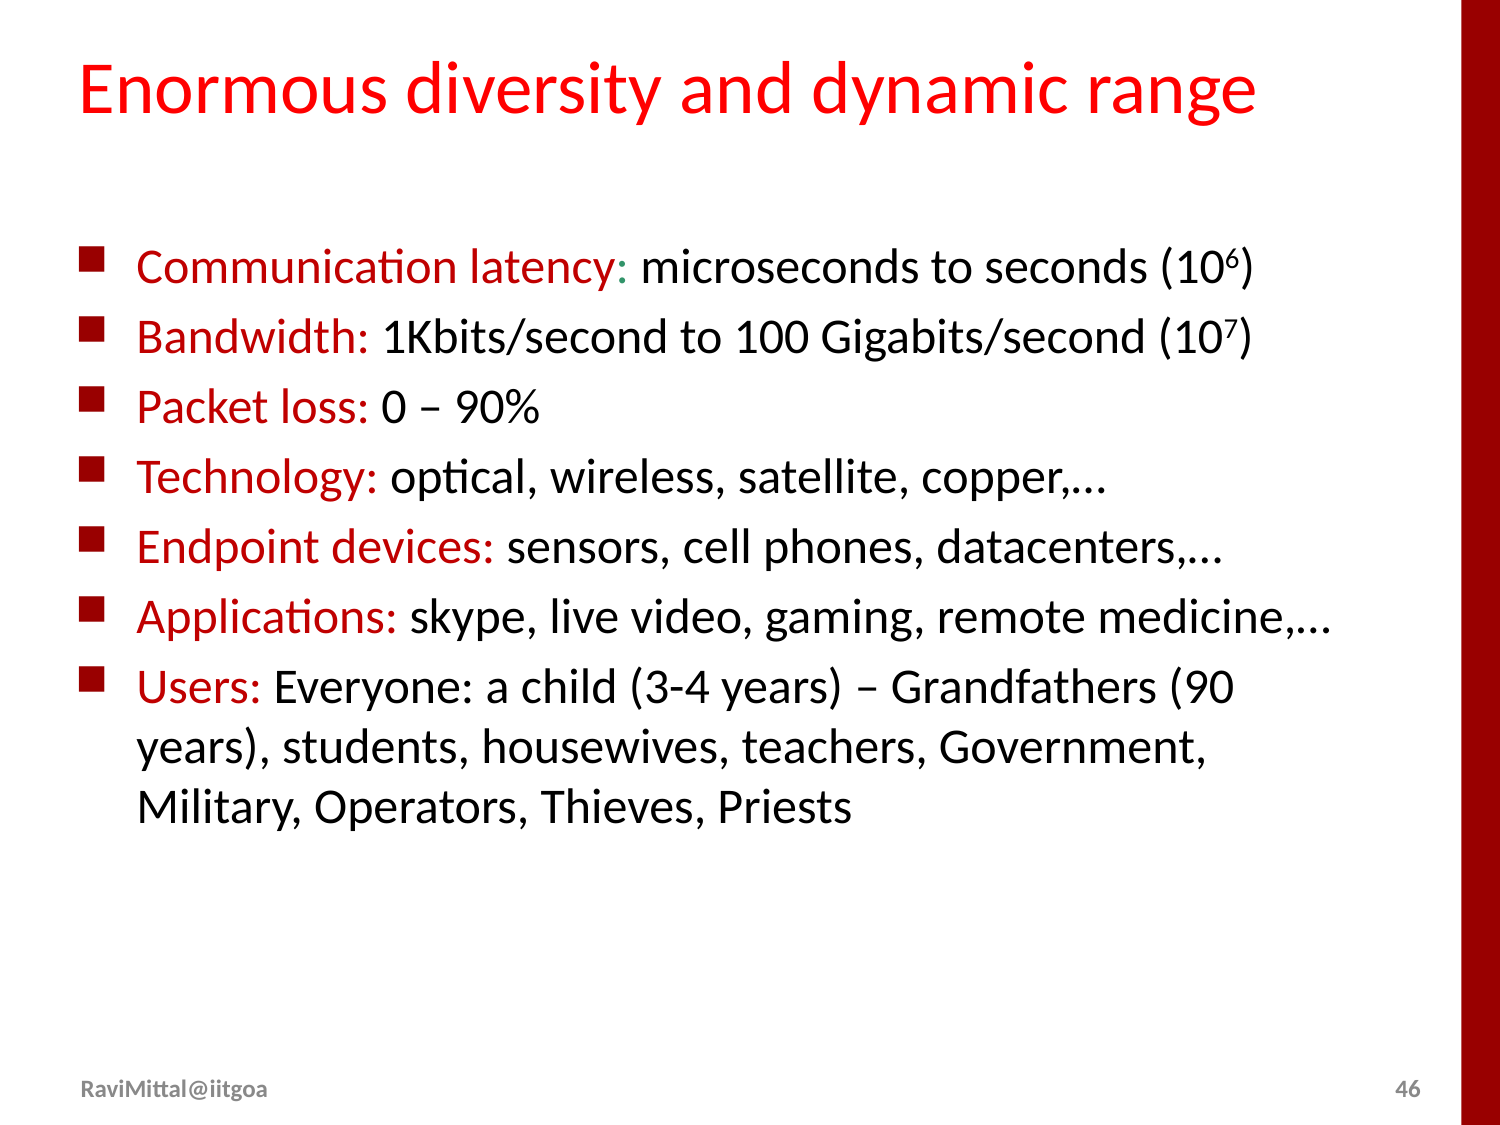

# Enormous diversity and dynamic range

Communication latency: microseconds to seconds (106)
Bandwidth: 1Kbits/second to 100 Gigabits/second (107)
Packet loss: 0 – 90%
Technology: optical, wireless, satellite, copper,…
Endpoint devices: sensors, cell phones, datacenters,…
Applications: skype, live video, gaming, remote medicine,…
Users: Everyone: a child (3-4 years) – Grandfathers (90 years), students, housewives, teachers, Government, Military, Operators, Thieves, Priests
RaviMittal@iitgoa